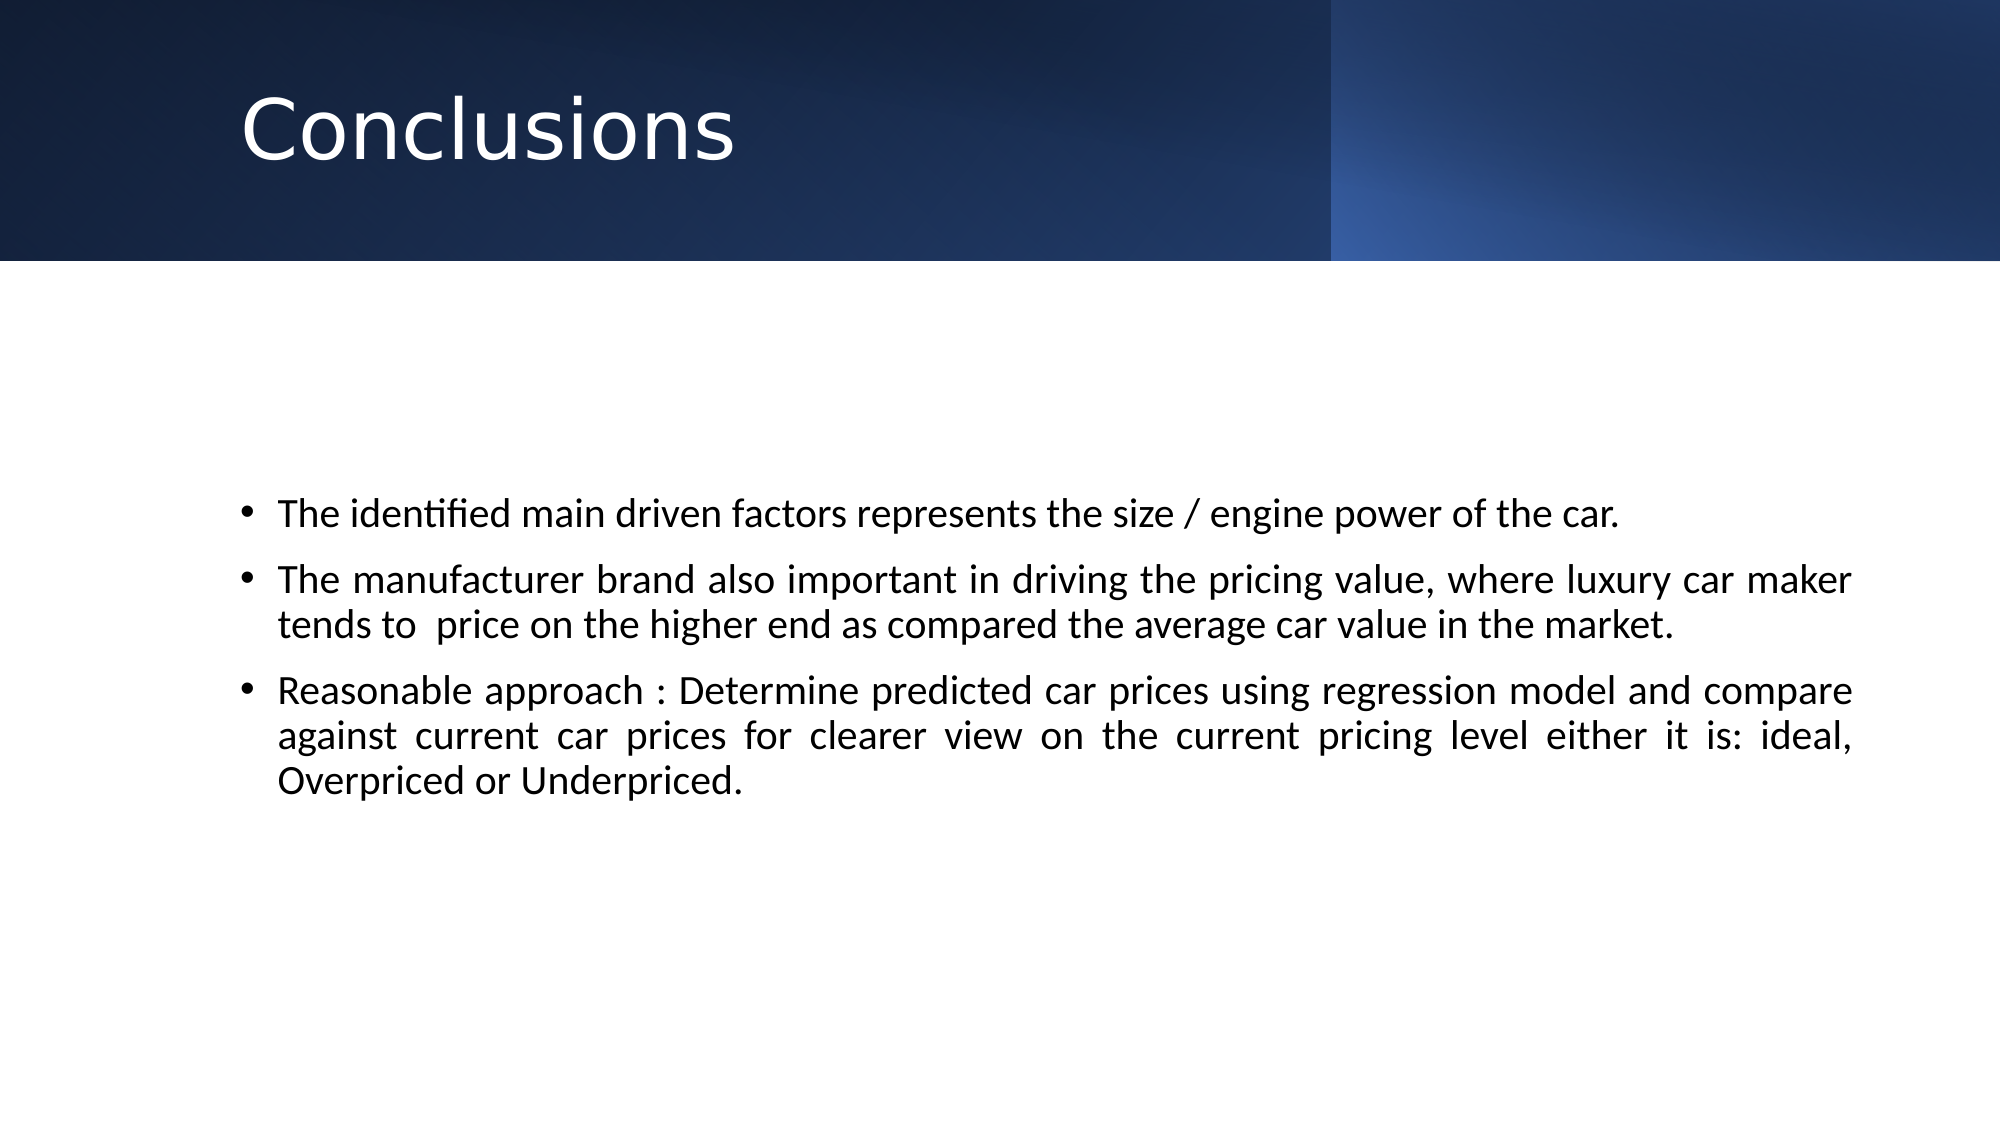

# Conclusions
The identified main driven factors represents the size / engine power of the car.
The manufacturer brand also important in driving the pricing value, where luxury car maker tends to  price on the higher end as compared the average car value in the market.
Reasonable approach : Determine predicted car prices using regression model and compare against current car prices for clearer view on the current pricing level either it is: ideal, Overpriced or Underpriced.